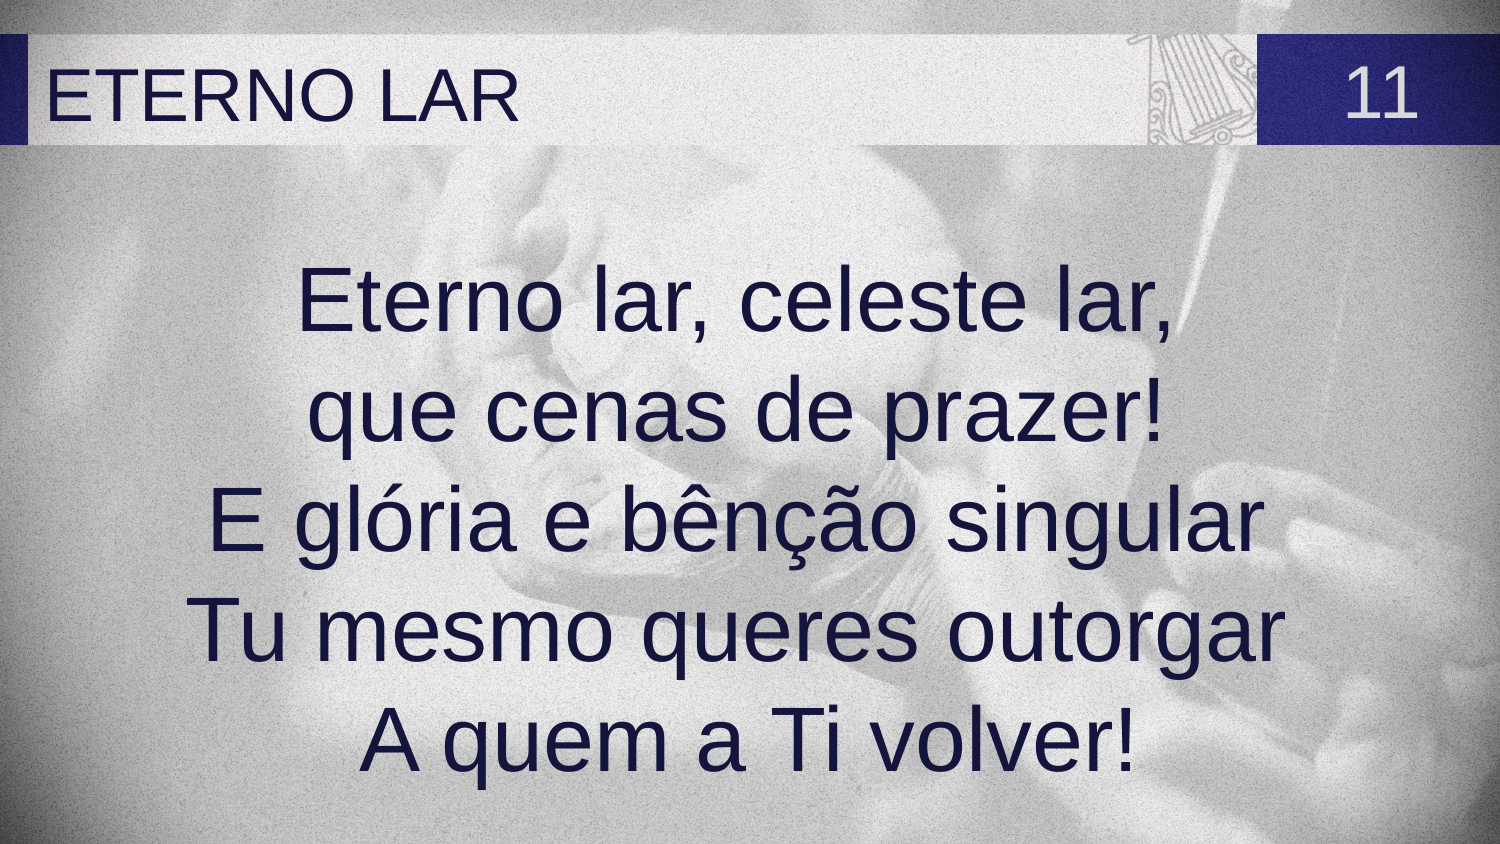

# ETERNO LAR
11
Eterno lar, celeste lar,
que cenas de prazer!
E glória e bênção singular
Tu mesmo queres outorgar
A quem a Ti volver!